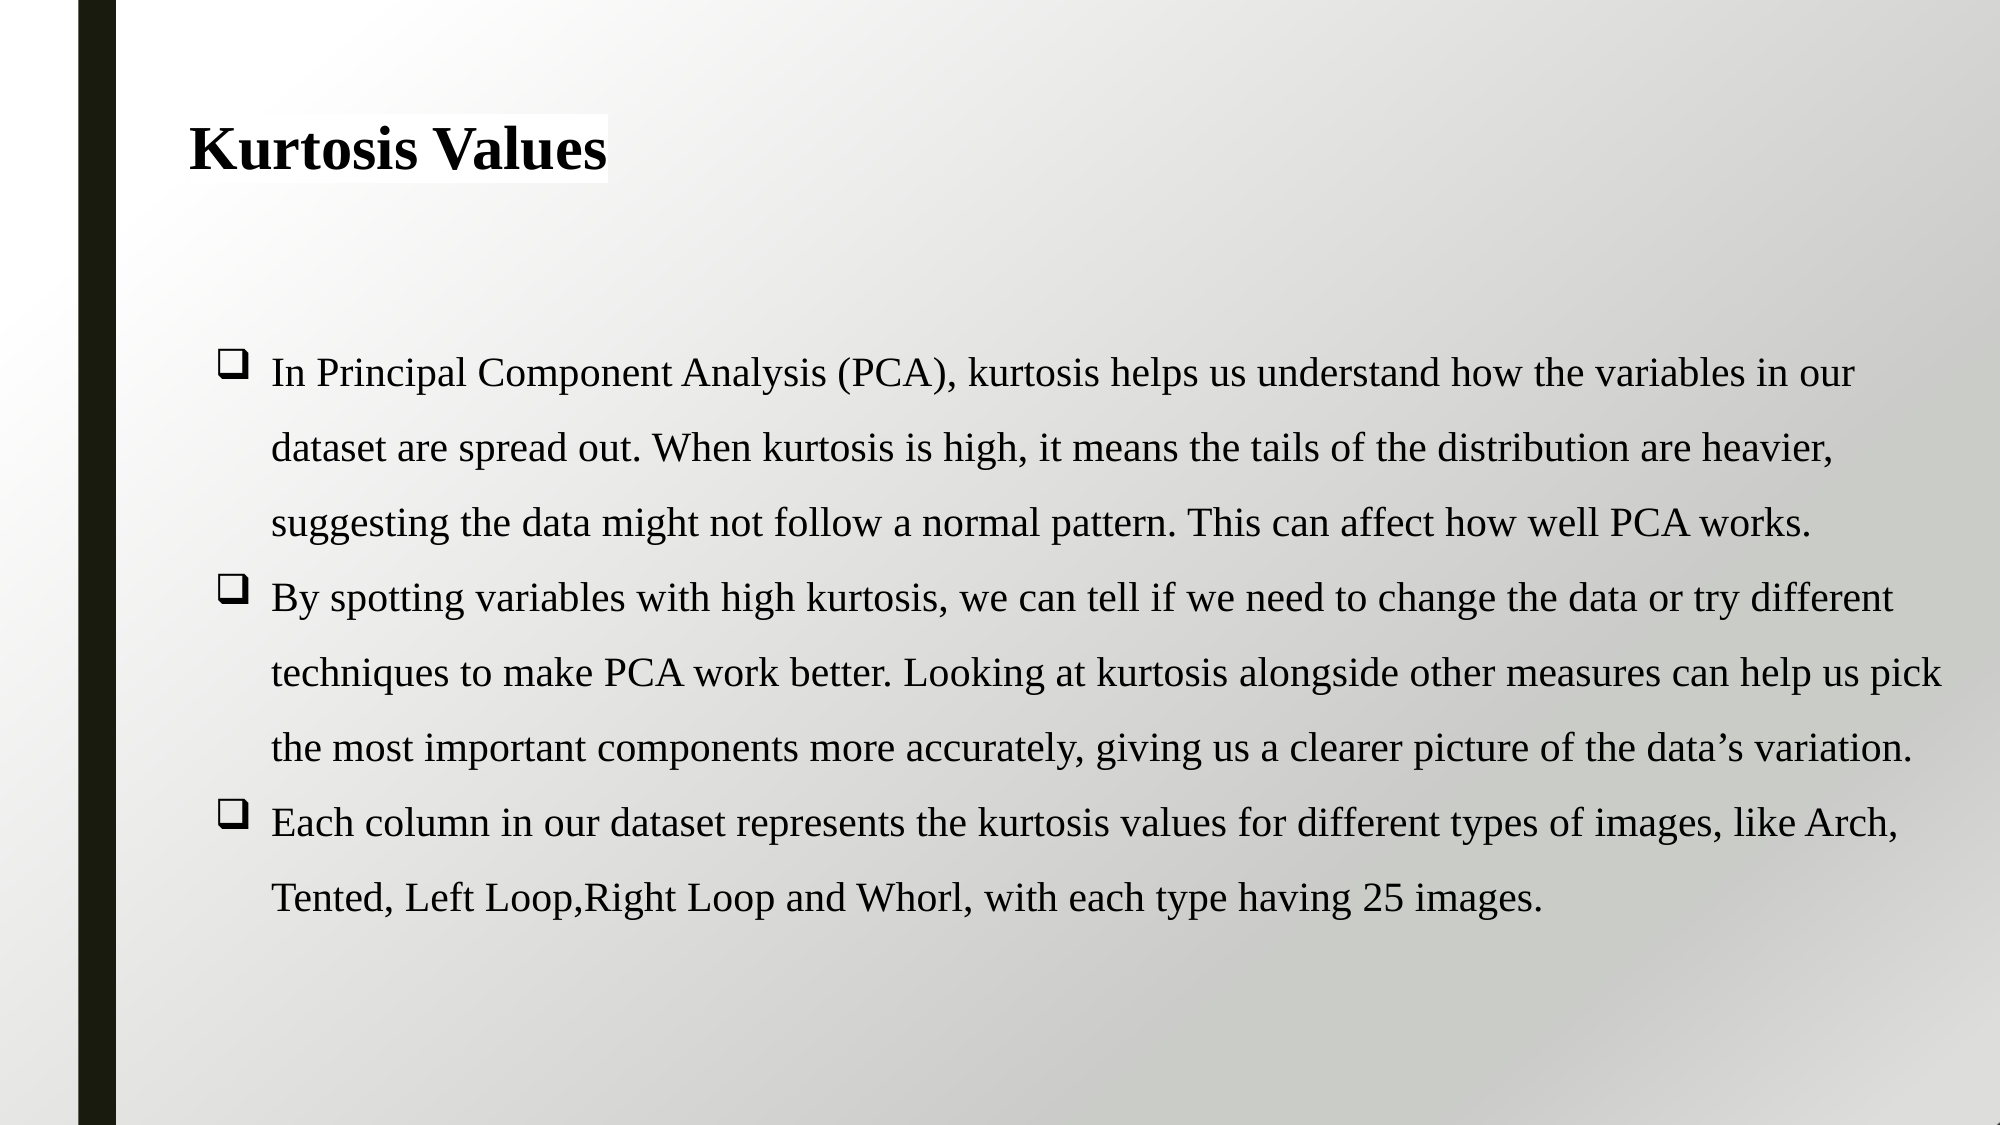

Kurtosis Values
In Principal Component Analysis (PCA), kurtosis helps us understand how the variables in our dataset are spread out. When kurtosis is high, it means the tails of the distribution are heavier, suggesting the data might not follow a normal pattern. This can affect how well PCA works.
By spotting variables with high kurtosis, we can tell if we need to change the data or try different techniques to make PCA work better. Looking at kurtosis alongside other measures can help us pick the most important components more accurately, giving us a clearer picture of the data’s variation.
Each column in our dataset represents the kurtosis values for different types of images, like Arch, Tented, Left Loop,Right Loop and Whorl, with each type having 25 images.